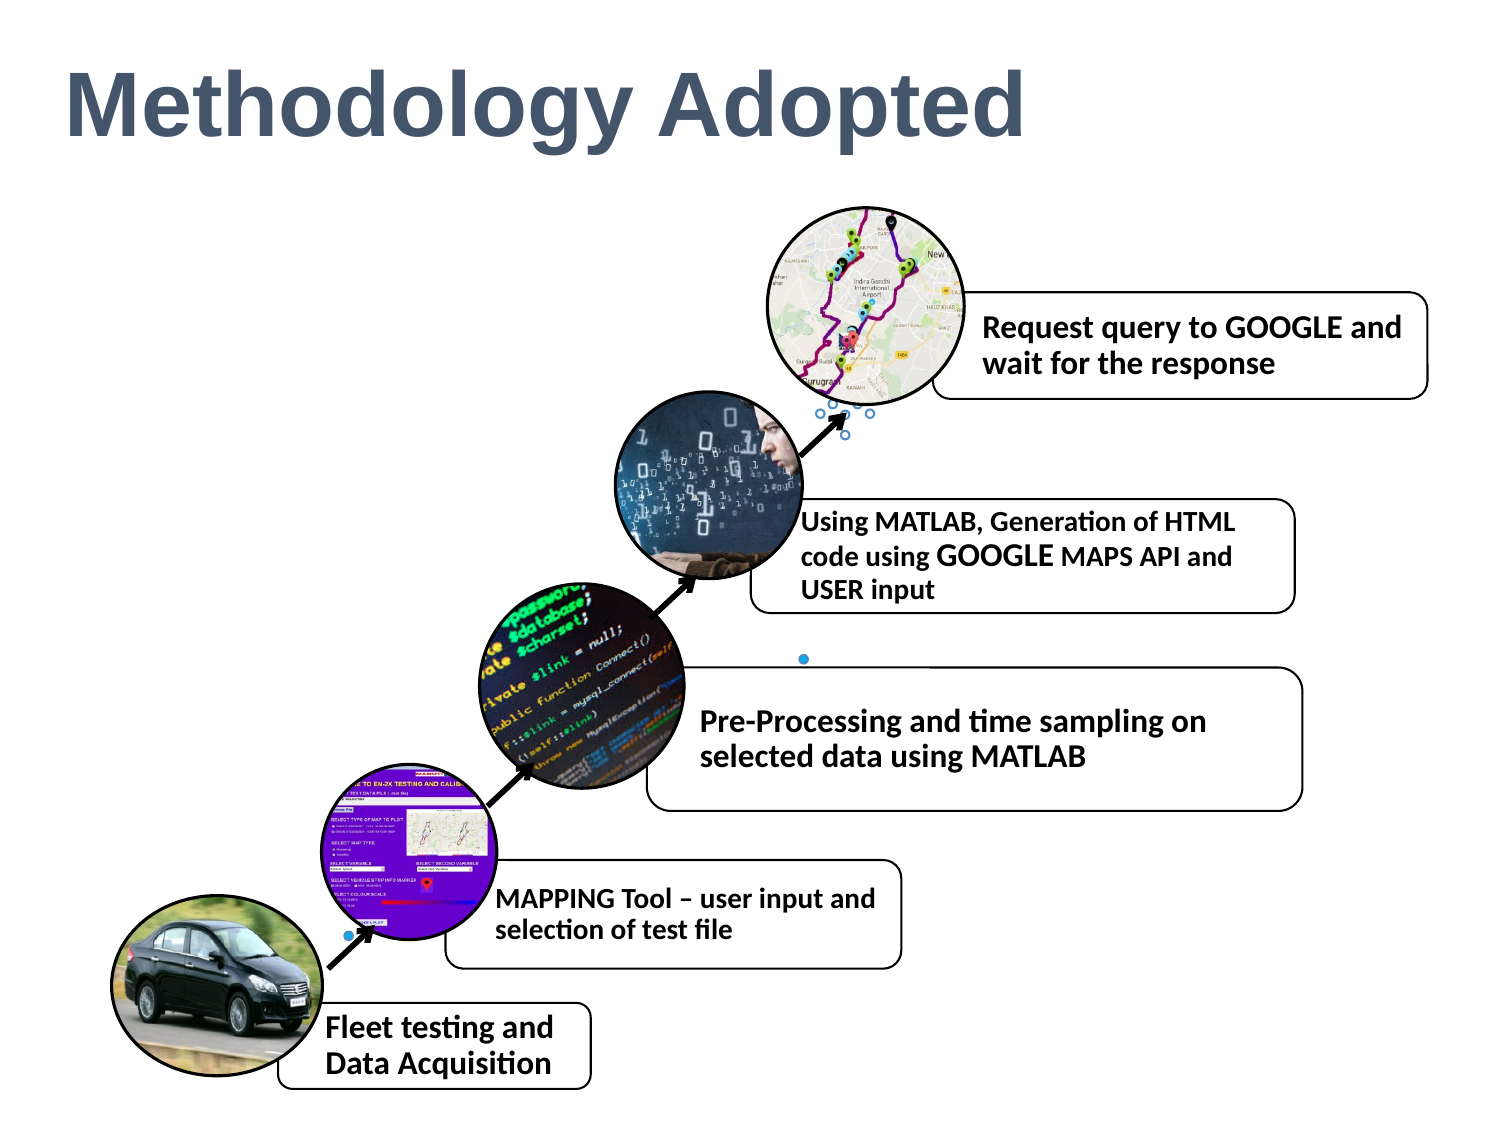

Methodology Adopted
Fleet testing and Data Acquisition
MAPPING Tool – user input and selection of test file
Pre-Processing and time sampling on selected data using MATLAB
Using MATLAB, Generation of HTML code using GOOGLE MAPS API and USER input
Request query to GOOGLE and wait for the response